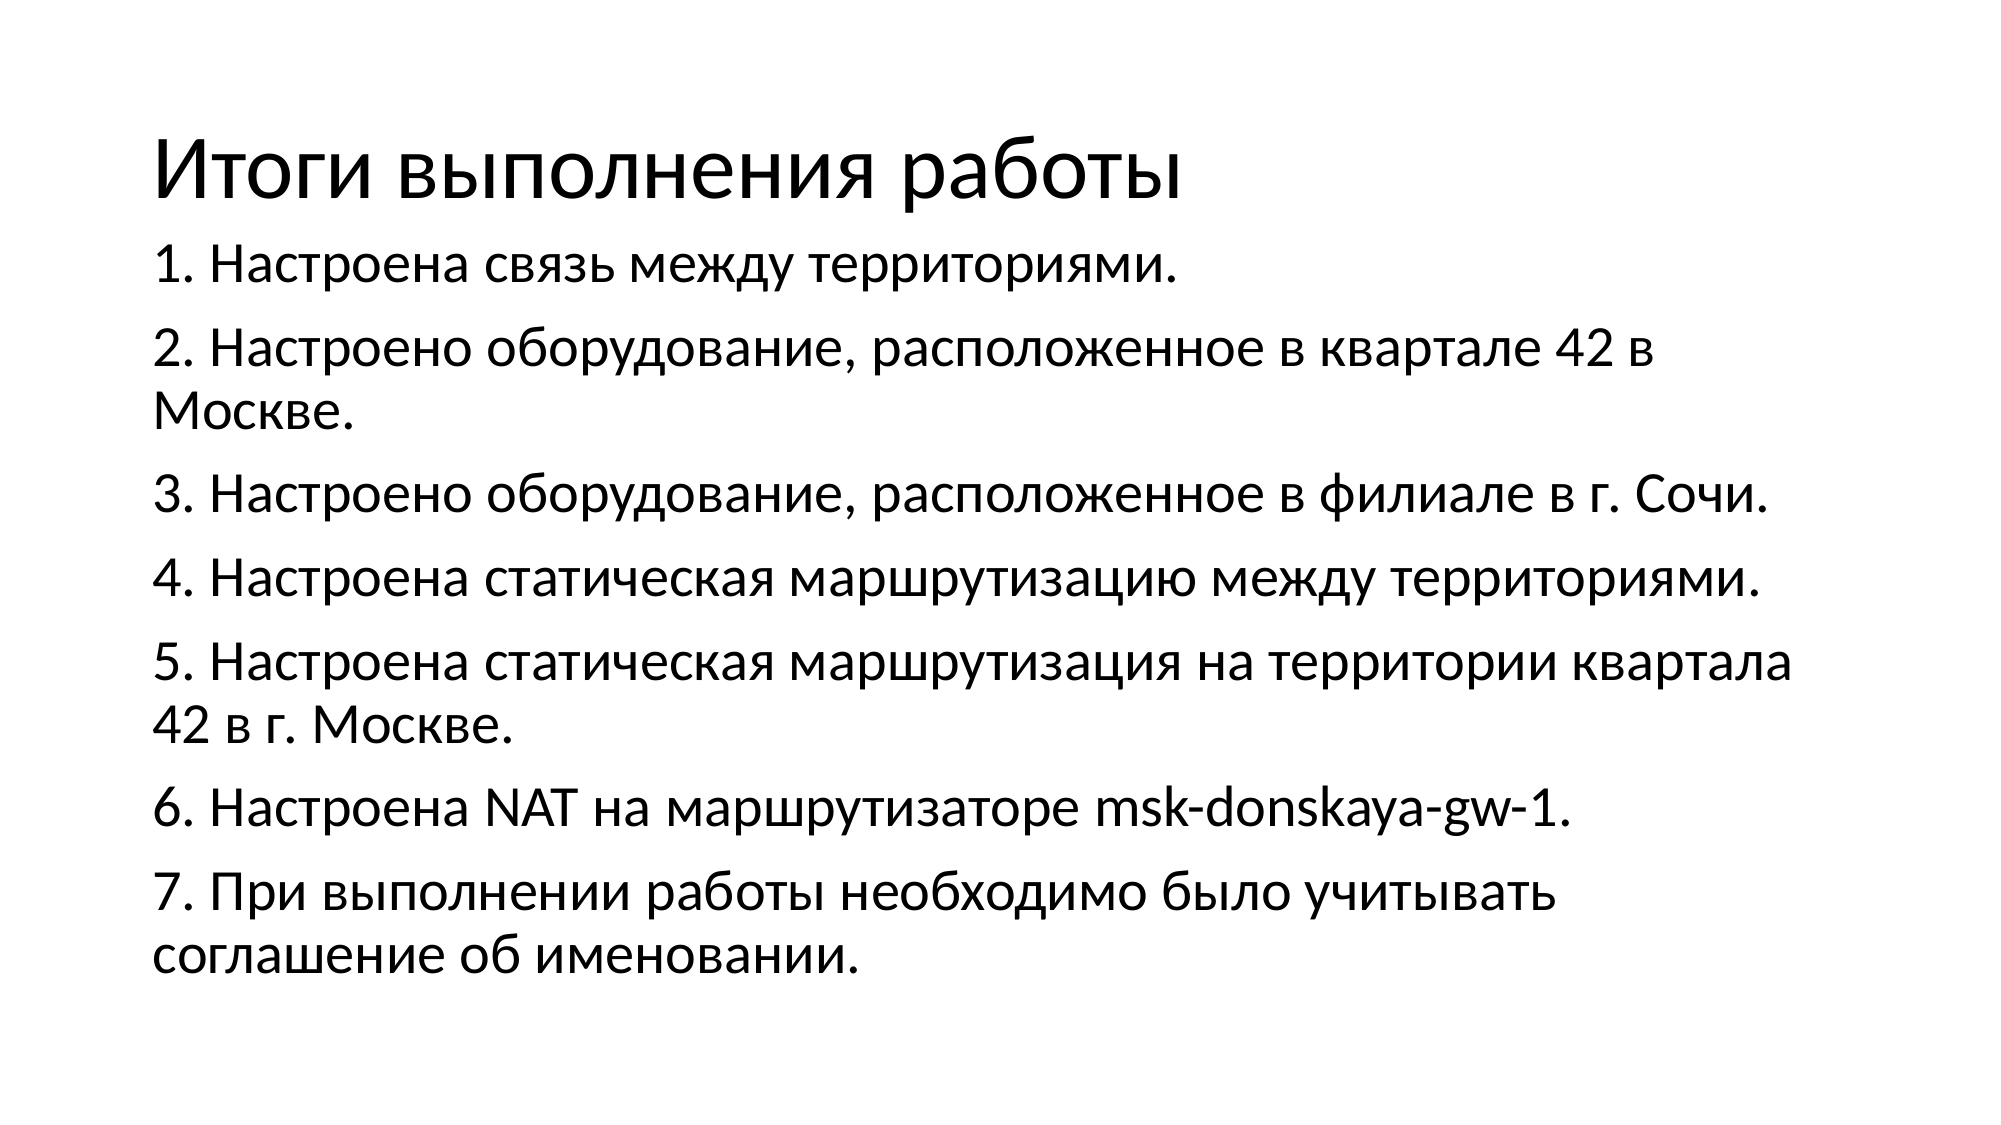

# Итоги выполнения работы
1. Настроена связь между территориями.
2. Настроено оборудование, расположенное в квартале 42 в Москве.
3. Настроено оборудование, расположенное в филиале в г. Сочи.
4. Настроена статическая маршрутизацию между территориями.
5. Настроена статическая маршрутизация на территории квартала 42 в г. Москве.
6. Настроена NAT на маршрутизаторе msk-donskaya-gw-1.
7. При выполнении работы необходимо было учитывать соглашение об именовании.